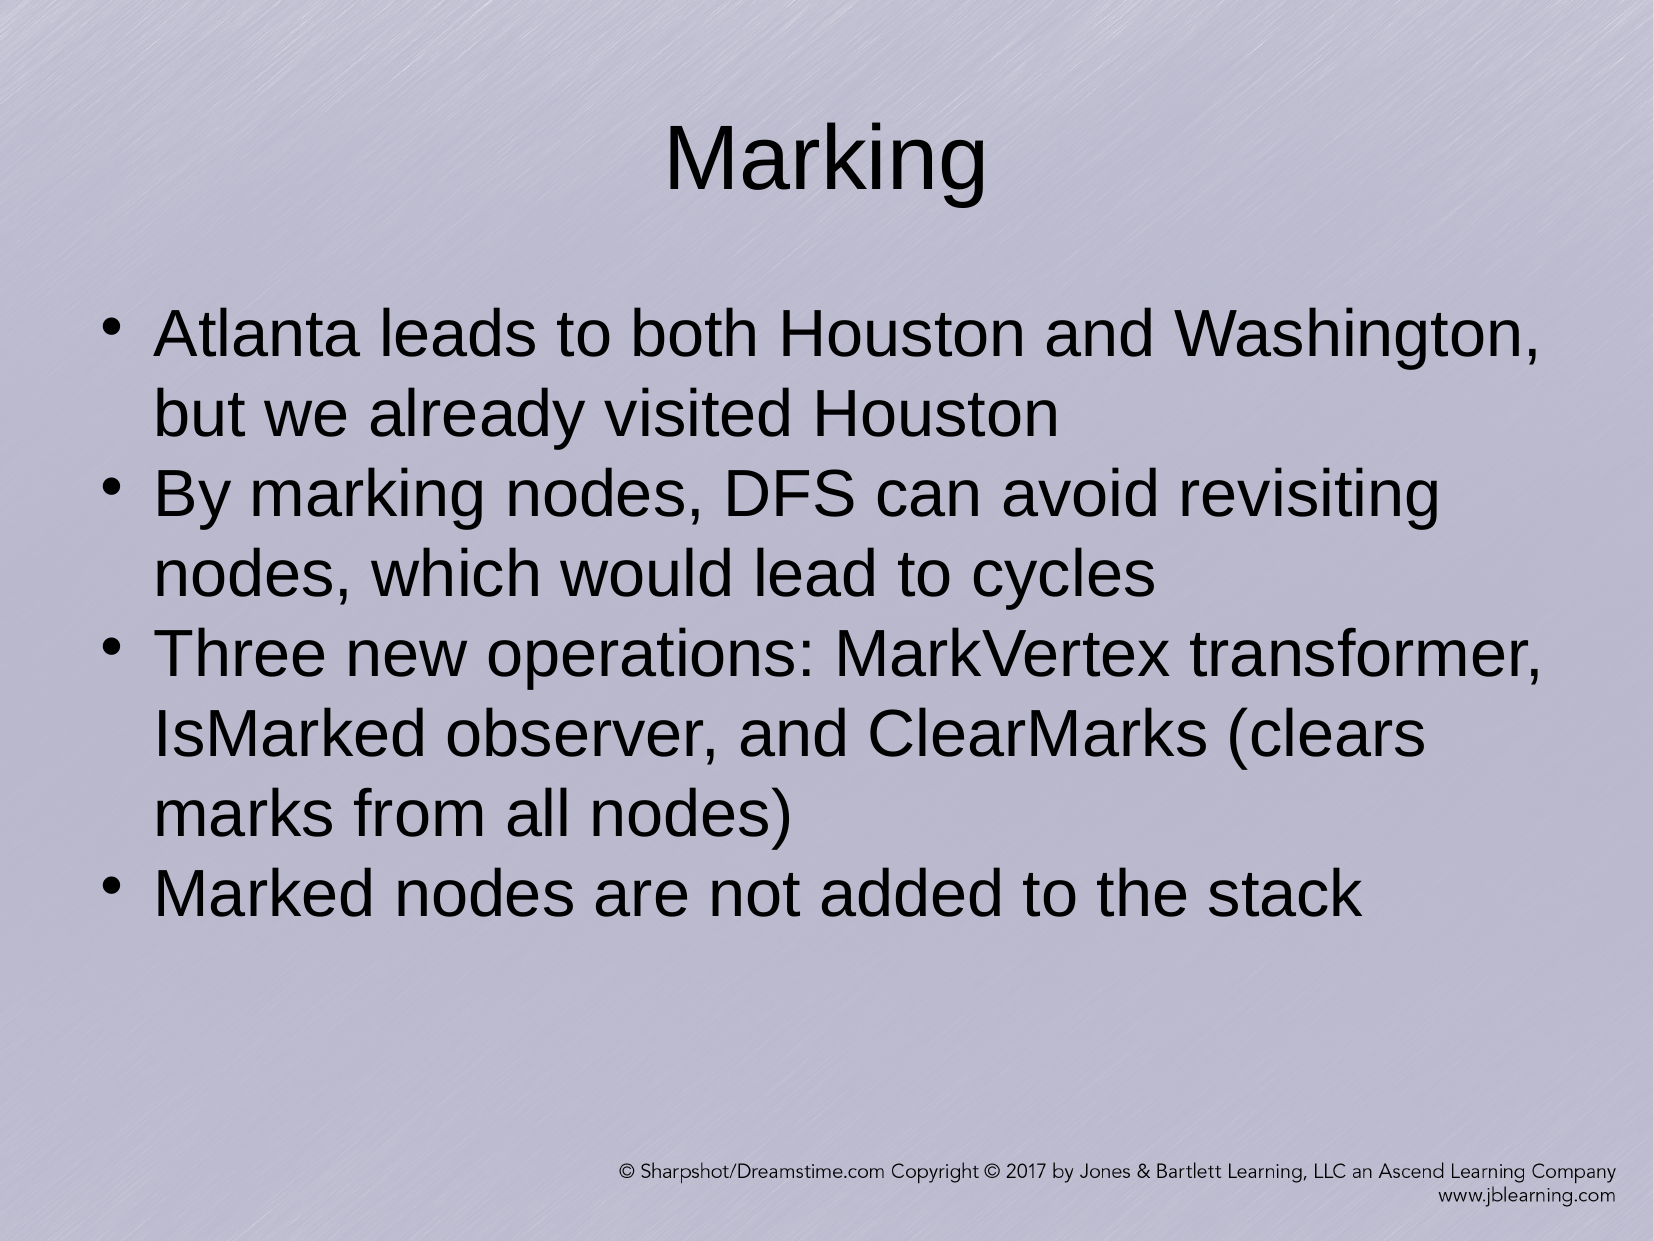

Marking
Atlanta leads to both Houston and Washington, but we already visited Houston
By marking nodes, DFS can avoid revisiting nodes, which would lead to cycles
Three new operations: MarkVertex transformer, IsMarked observer, and ClearMarks (clears marks from all nodes)
Marked nodes are not added to the stack